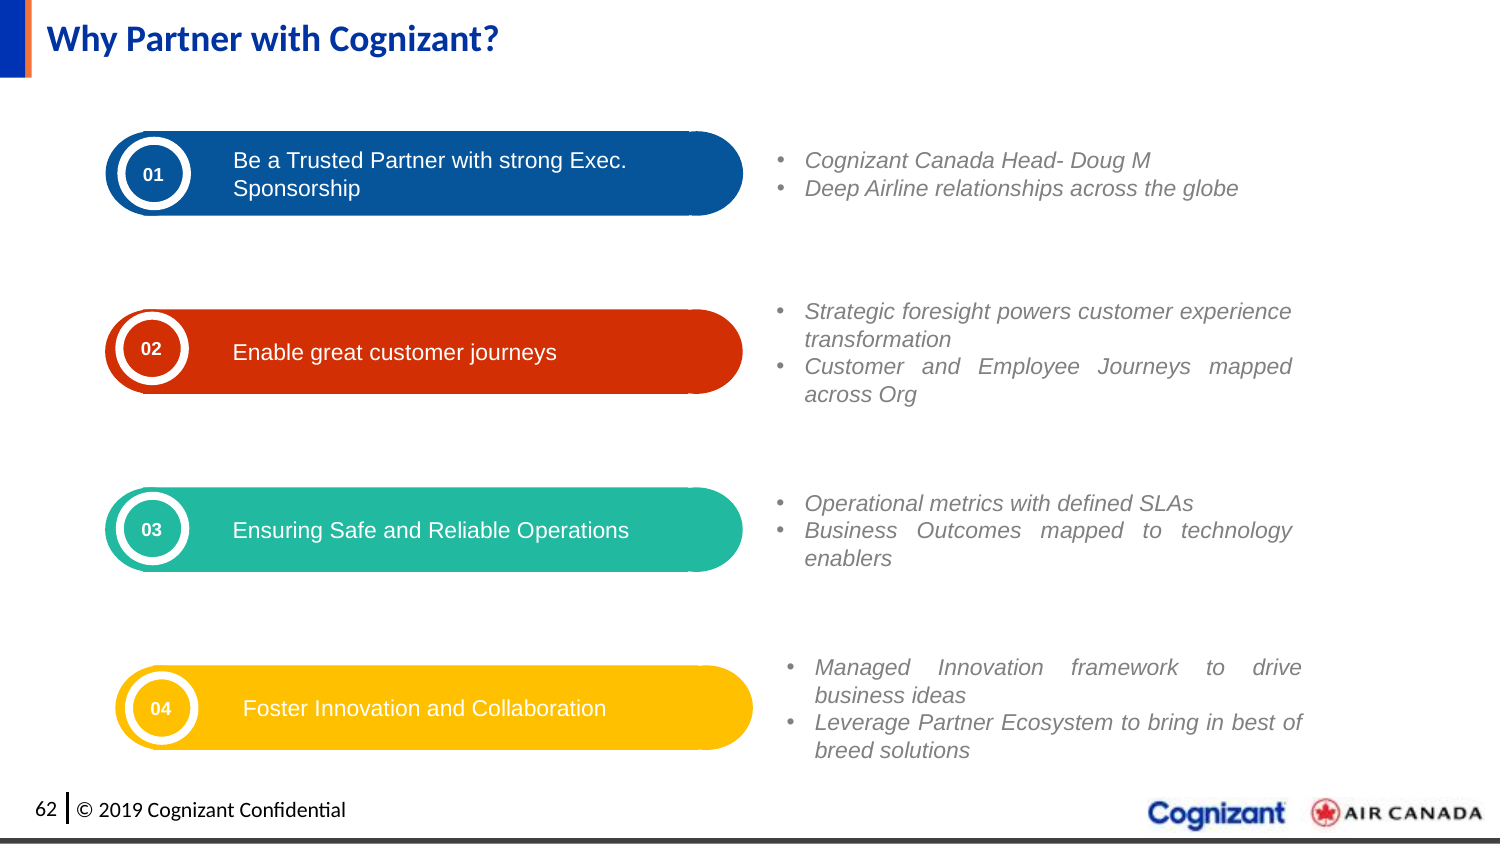

# Why Partner with Cognizant?

Cognizant Canada Head- Doug M
Deep Airline relationships across the globe
Be a Trusted Partner with strong Exec. Sponsorship
01

Strategic foresight powers customer experience transformation
Customer and Employee Journeys mapped across Org
Enable great customer journeys
02
02

Operational metrics with defined SLAs
Business Outcomes mapped to technology enablers
Ensuring Safe and Reliable Operations
03

Managed Innovation framework to drive business ideas
Leverage Partner Ecosystem to bring in best of breed solutions
Foster Innovation and Collaboration
04